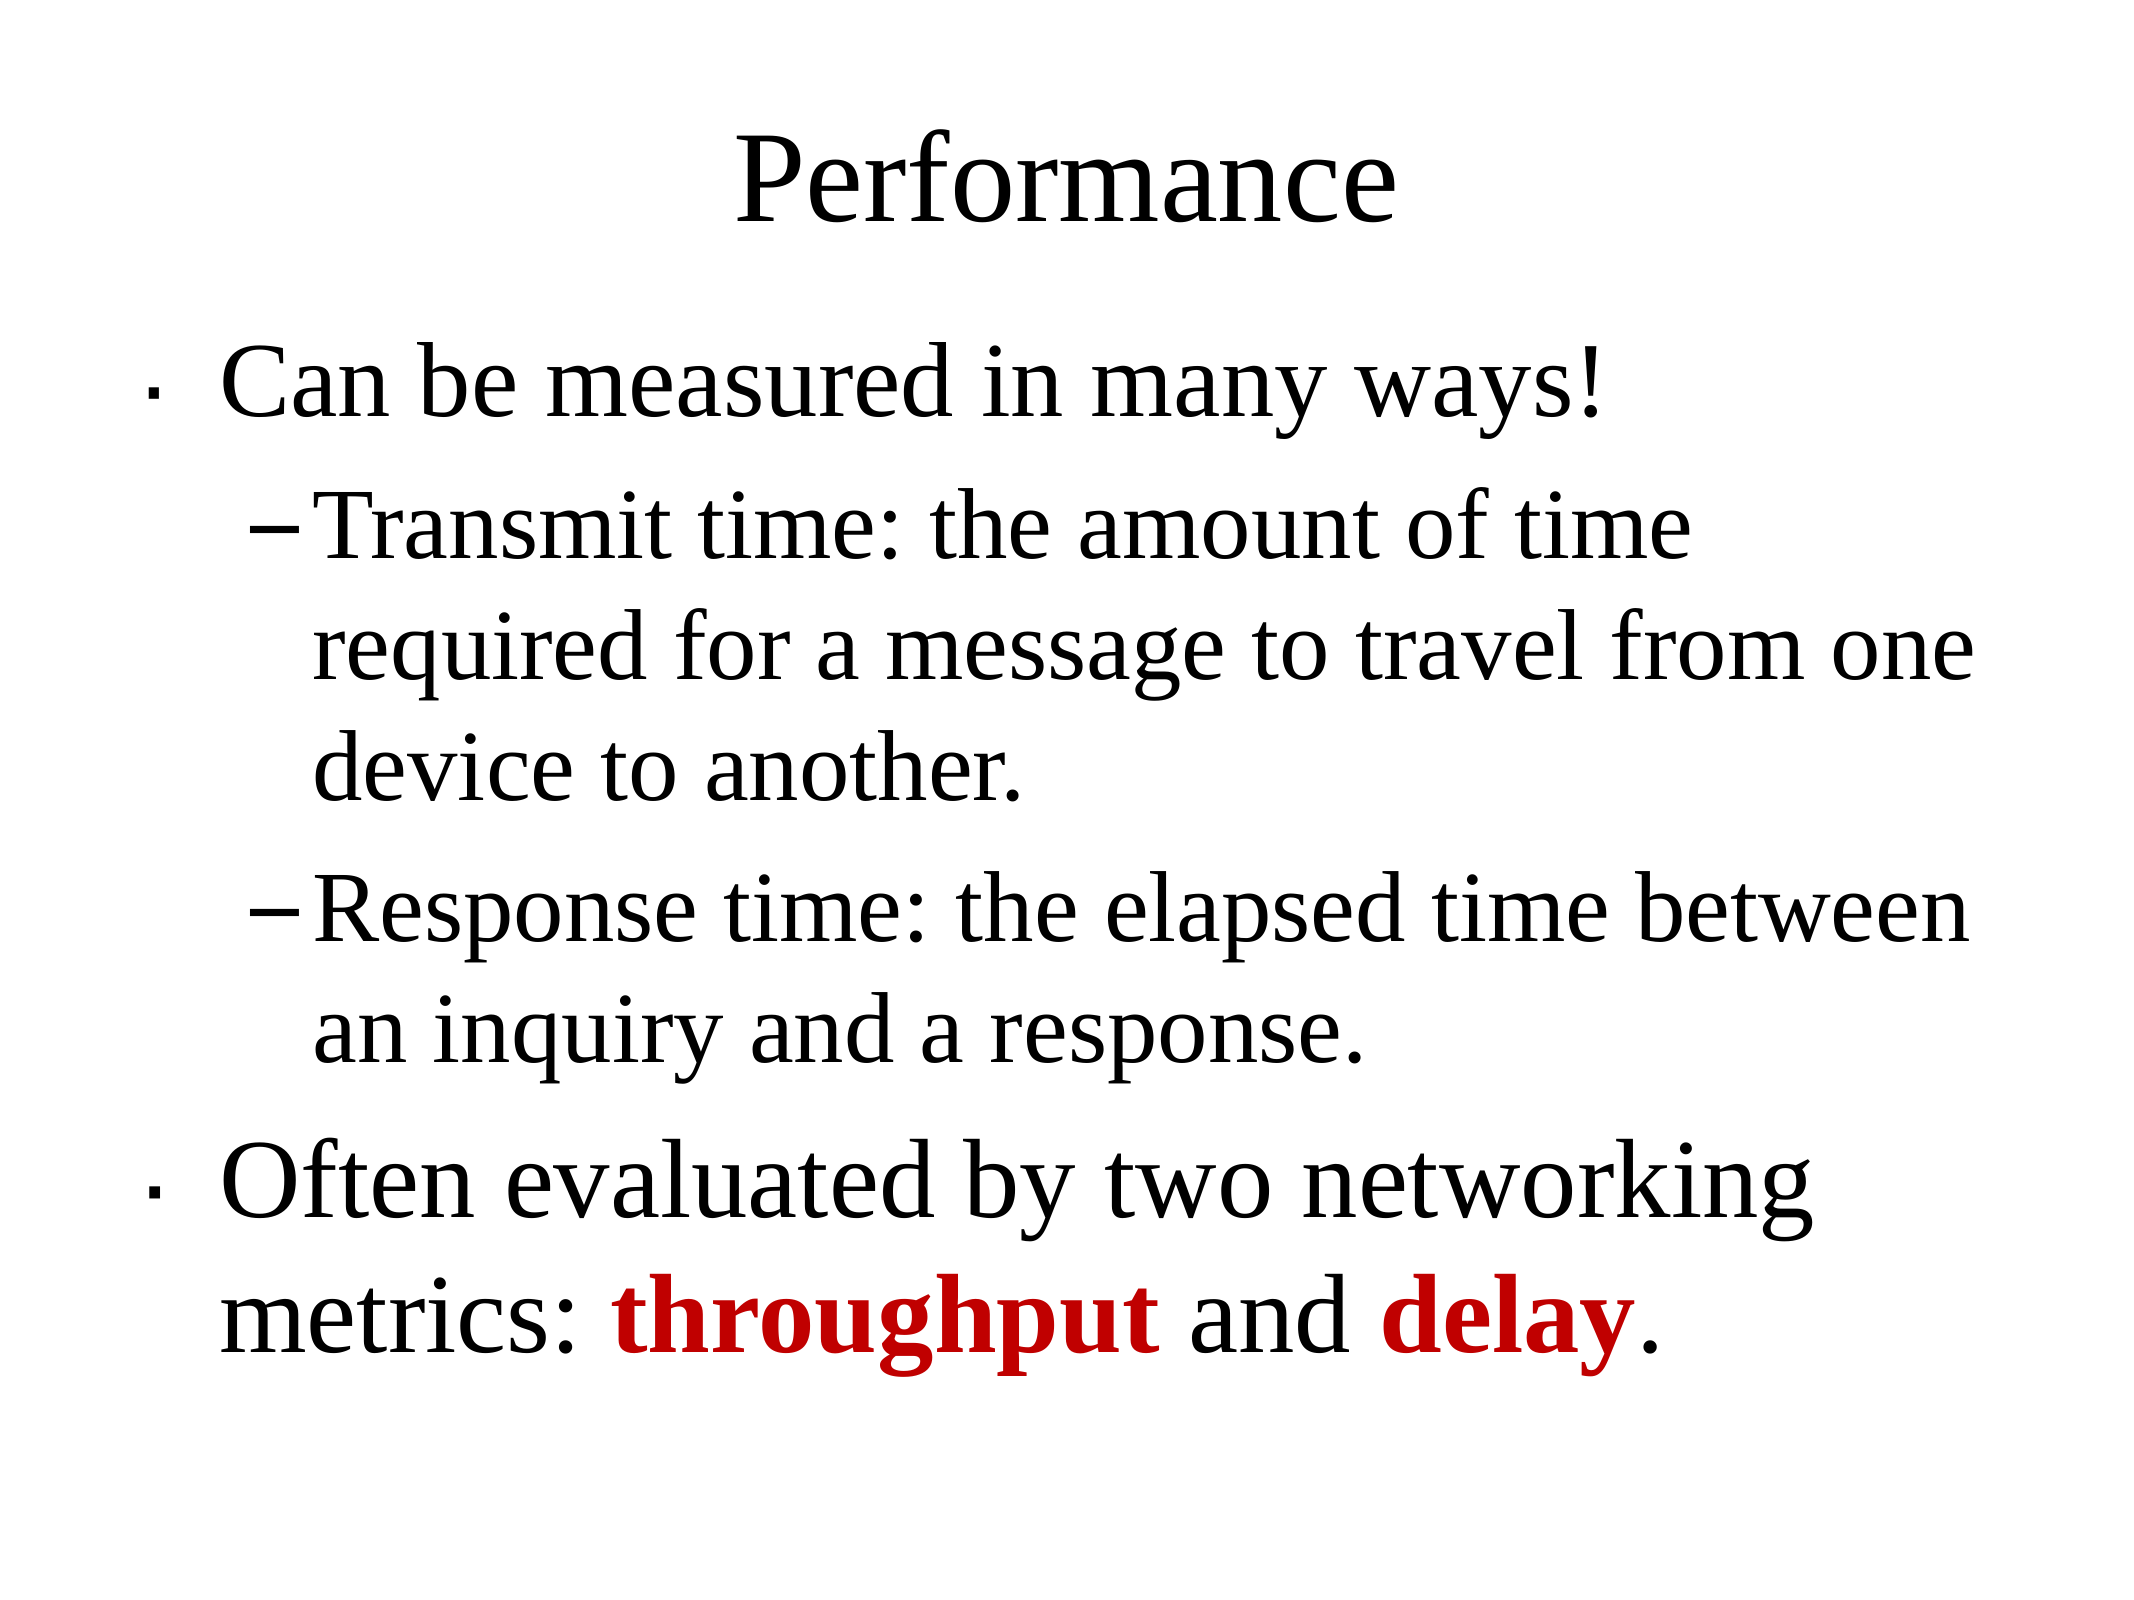

Performance
Can be measured in many ways!
Transmit time: the amount of time required for a message to travel from one device to another.
Response time: the elapsed time between an inquiry and a response.
Often evaluated by two networking metrics: throughput and delay.